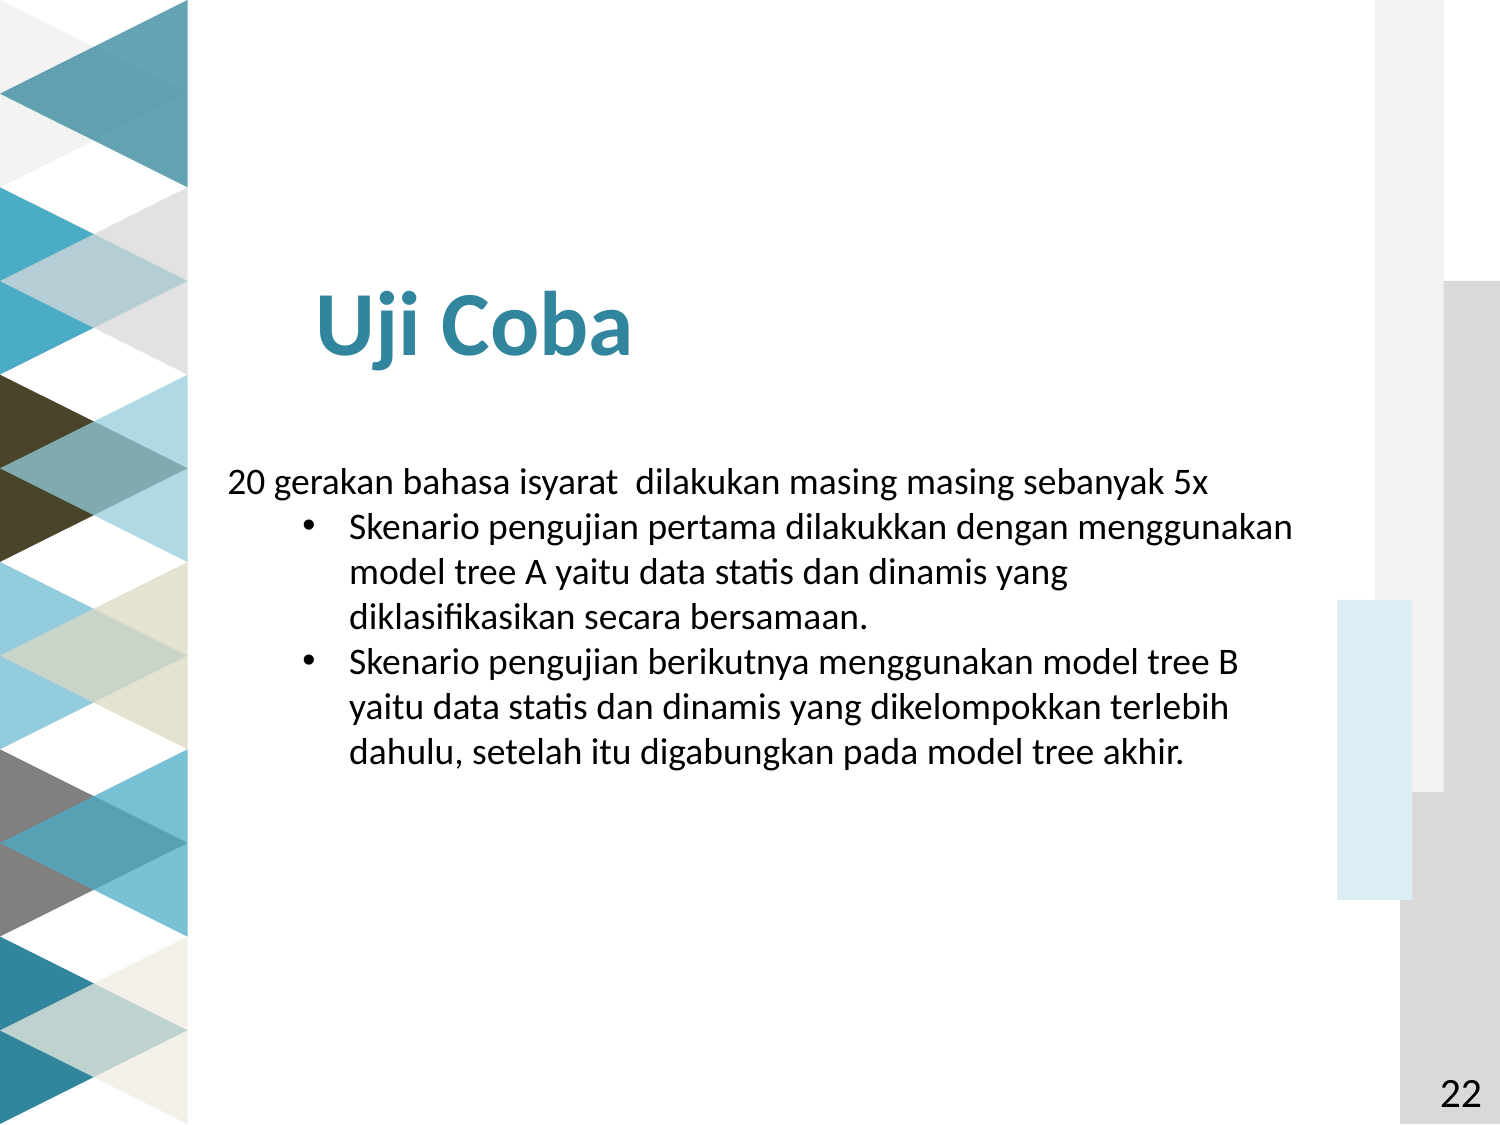

# Uji Coba
20 gerakan bahasa isyarat  dilakukan masing masing sebanyak 5x
Skenario pengujian pertama dilakukkan dengan menggunakan model tree A yaitu data statis dan dinamis yang diklasifikasikan secara bersamaan.
Skenario pengujian berikutnya menggunakan model tree B  yaitu data statis dan dinamis yang dikelompokkan terlebih dahulu, setelah itu digabungkan pada model tree akhir.
22